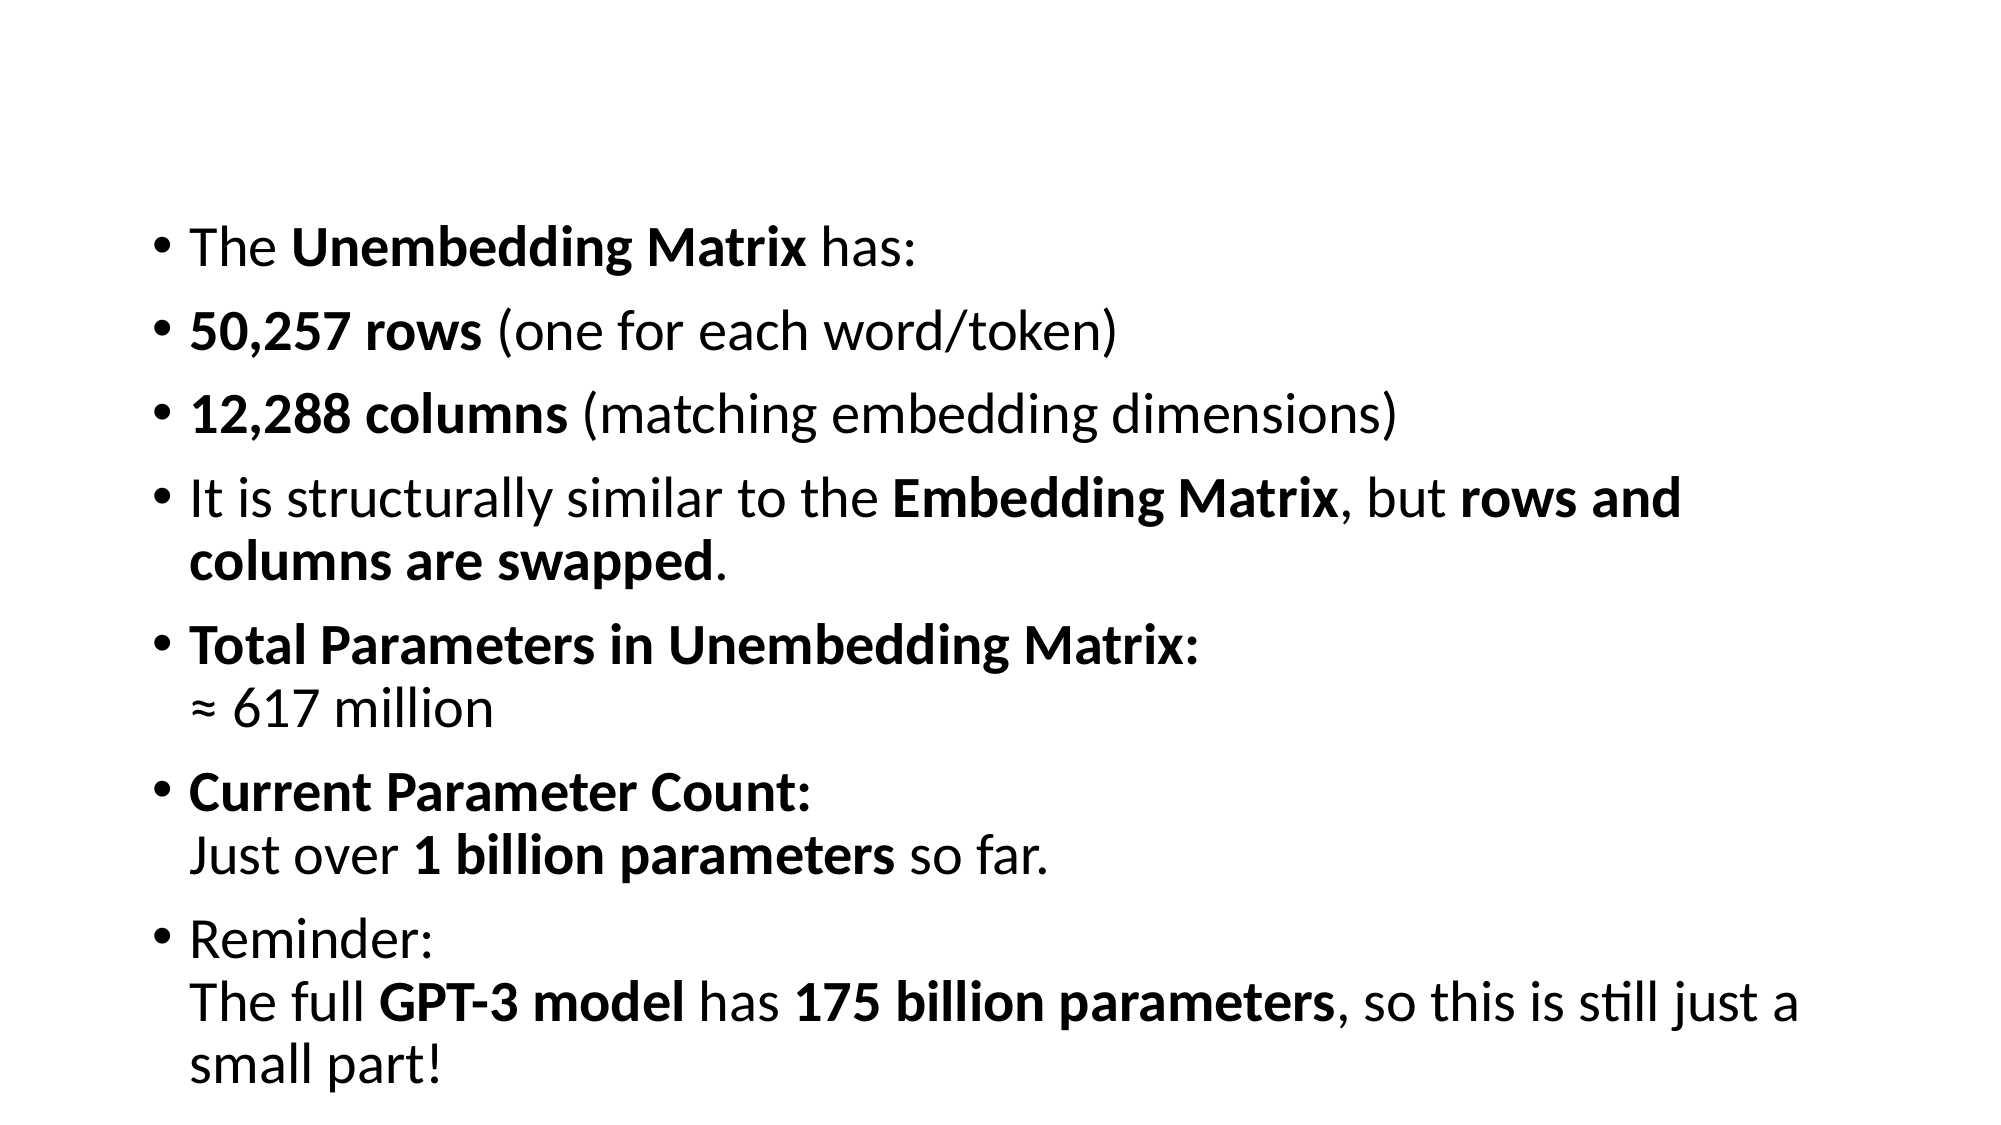

The Unembedding Matrix has:
50,257 rows (one for each word/token)
12,288 columns (matching embedding dimensions)
It is structurally similar to the Embedding Matrix, but rows and columns are swapped.
Total Parameters in Unembedding Matrix:
≈ 617 million
Current Parameter Count:
Just over 1 billion parameters so far.
Reminder:
The full GPT-3 model has 175 billion parameters, so this is still just a small part!